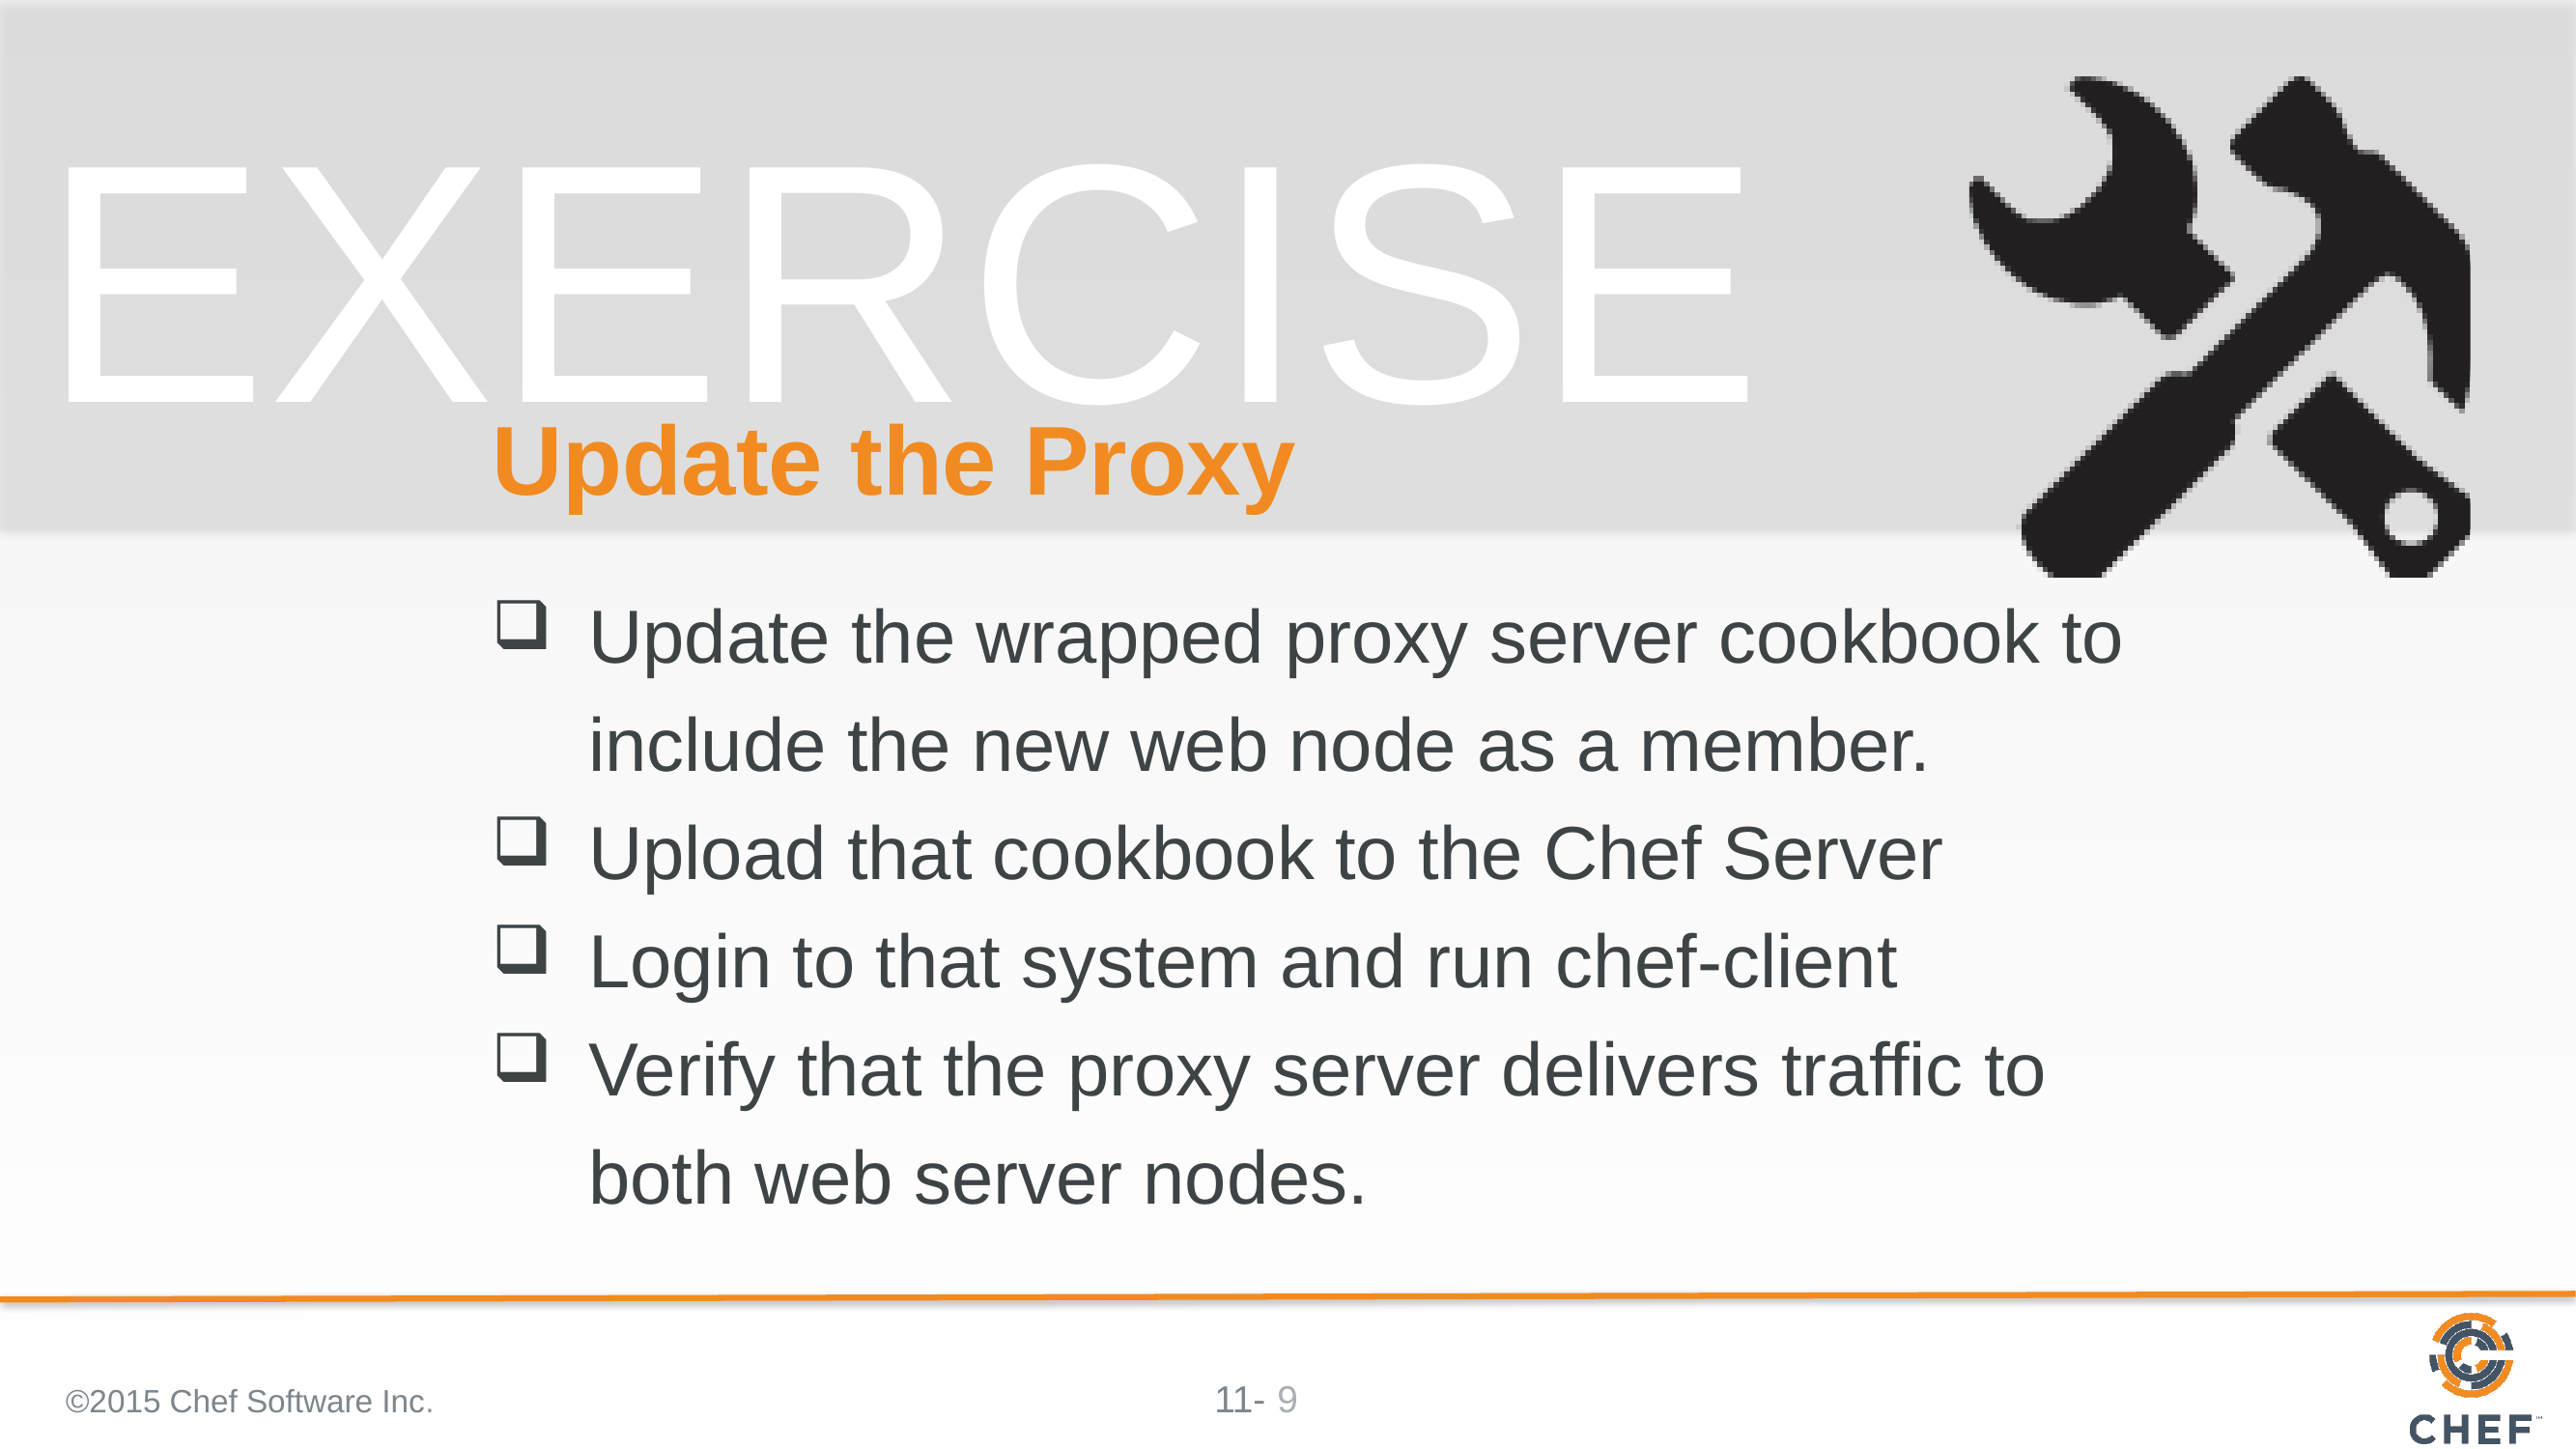

# Update the Proxy
Update the wrapped proxy server cookbook to include the new web node as a member.
Upload that cookbook to the Chef Server
Login to that system and run chef-client
Verify that the proxy server delivers traffic to both web server nodes.

©2015 Chef Software Inc.
9